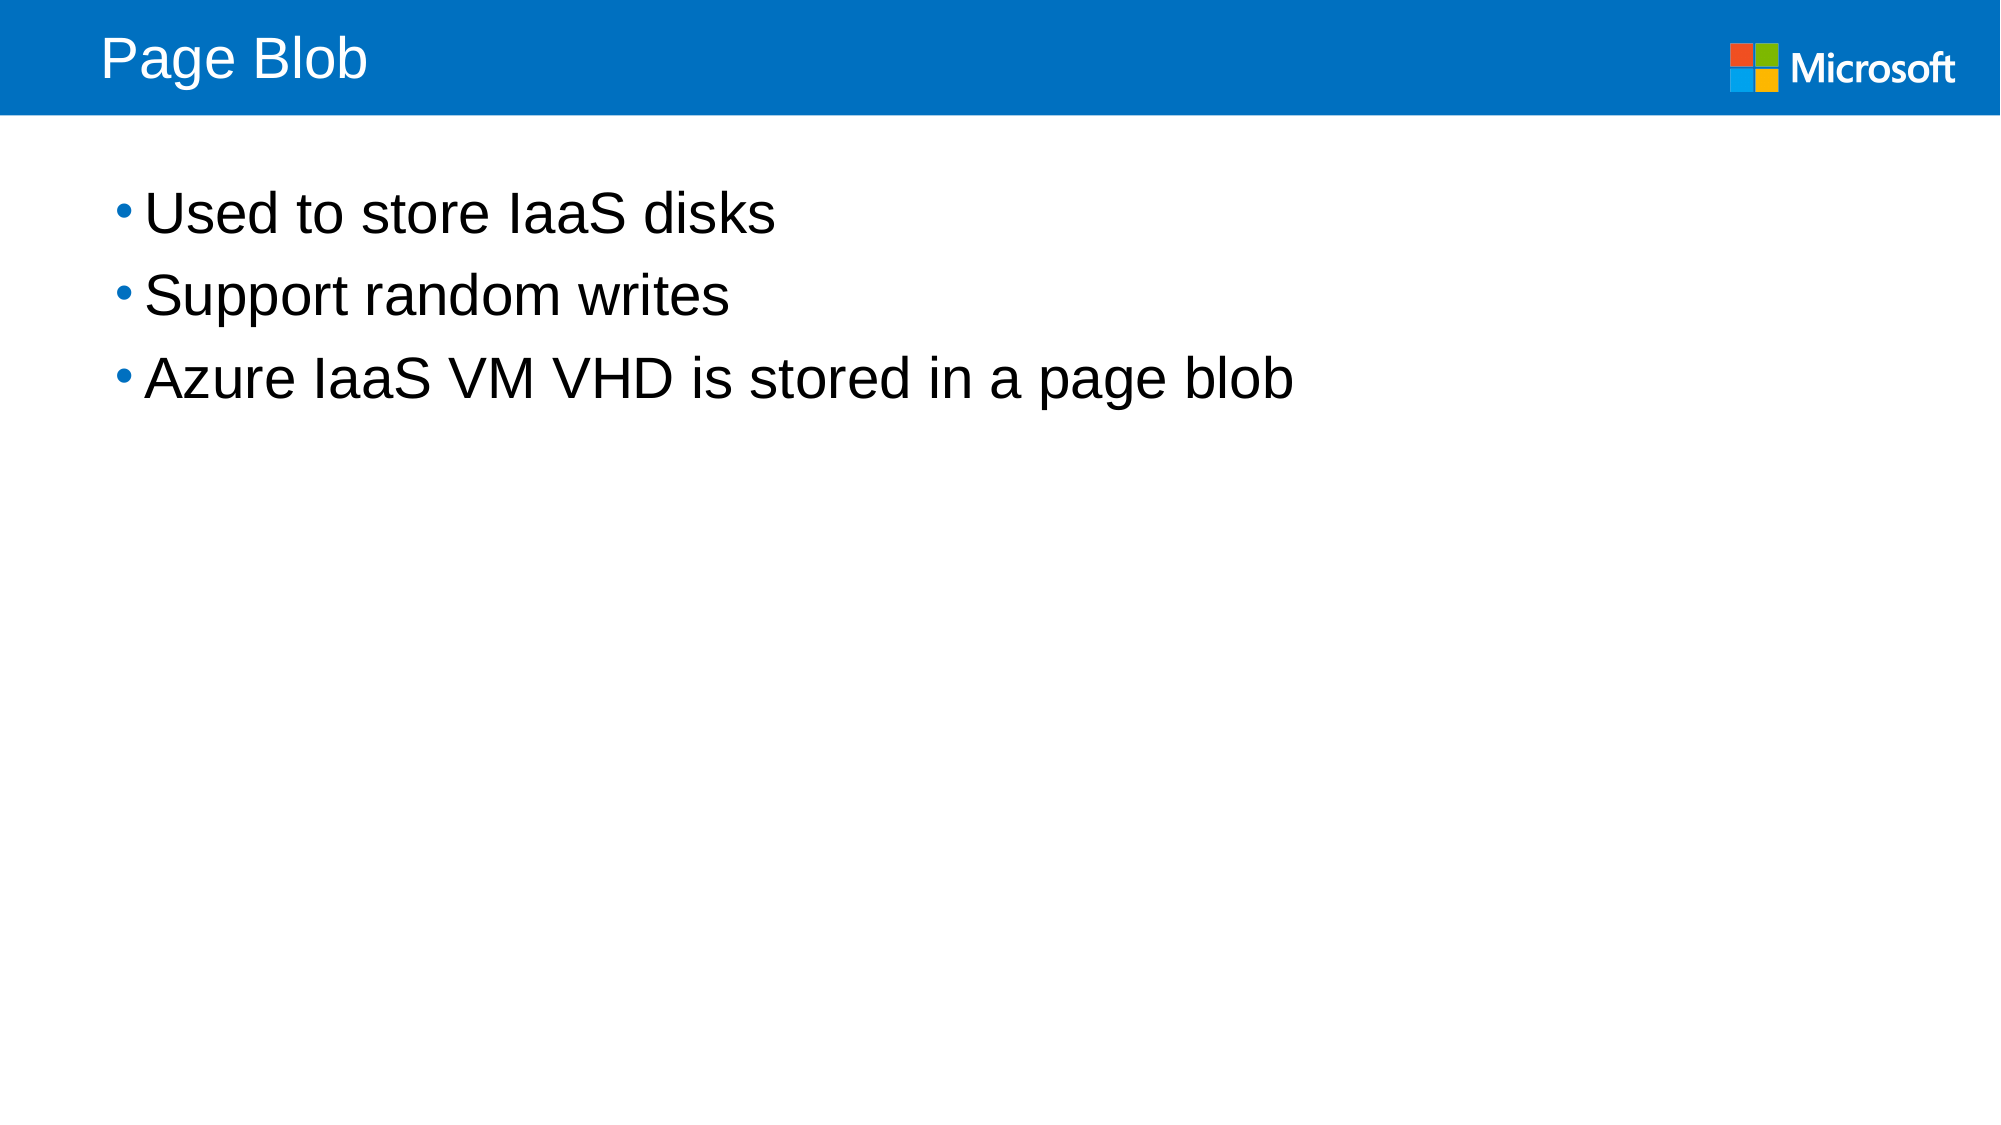

# Page Blob
Used to store IaaS disks
Support random writes
Azure IaaS VM VHD is stored in a page blob